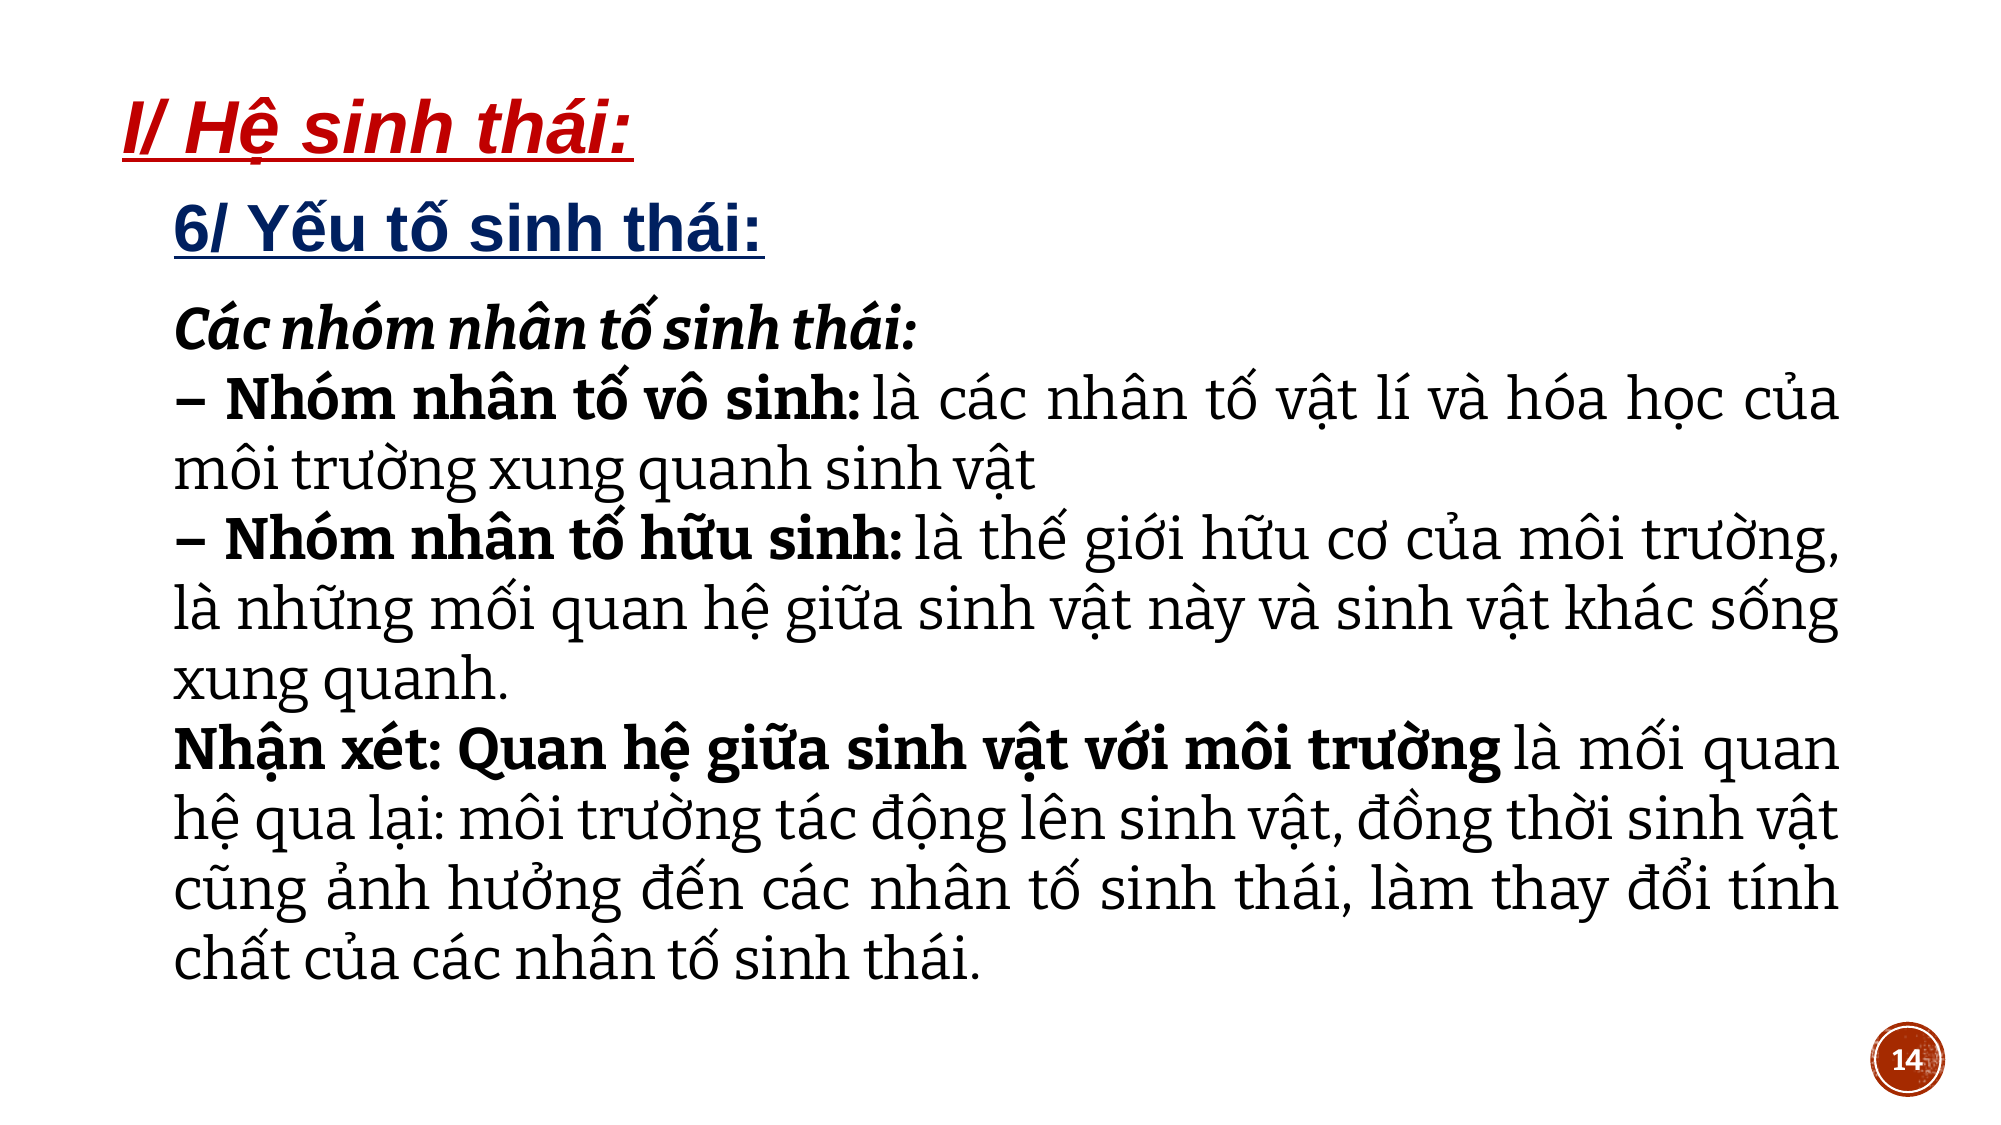

I/ Hệ sinh thái:
6/ Yếu tố sinh thái:
Các nhóm nhân tố sinh thái:
– Nhóm nhân tố vô sinh: là các nhân tố vật lí và hóa học của môi trường xung quanh sinh vật
– Nhóm nhân tố hữu sinh: là thế giới hữu cơ của môi trường, là những mối quan hệ giữa sinh vật này và sinh vật khác sống xung quanh.
Nhận xét: Quan hệ giữa sinh vật với môi trường là mối quan hệ qua lại: môi trường tác động lên sinh vật, đồng thời sinh vật cũng ảnh hưởng đến các nhân tố sinh thái, làm thay đổi tính chất của các nhân tố sinh thái.
14